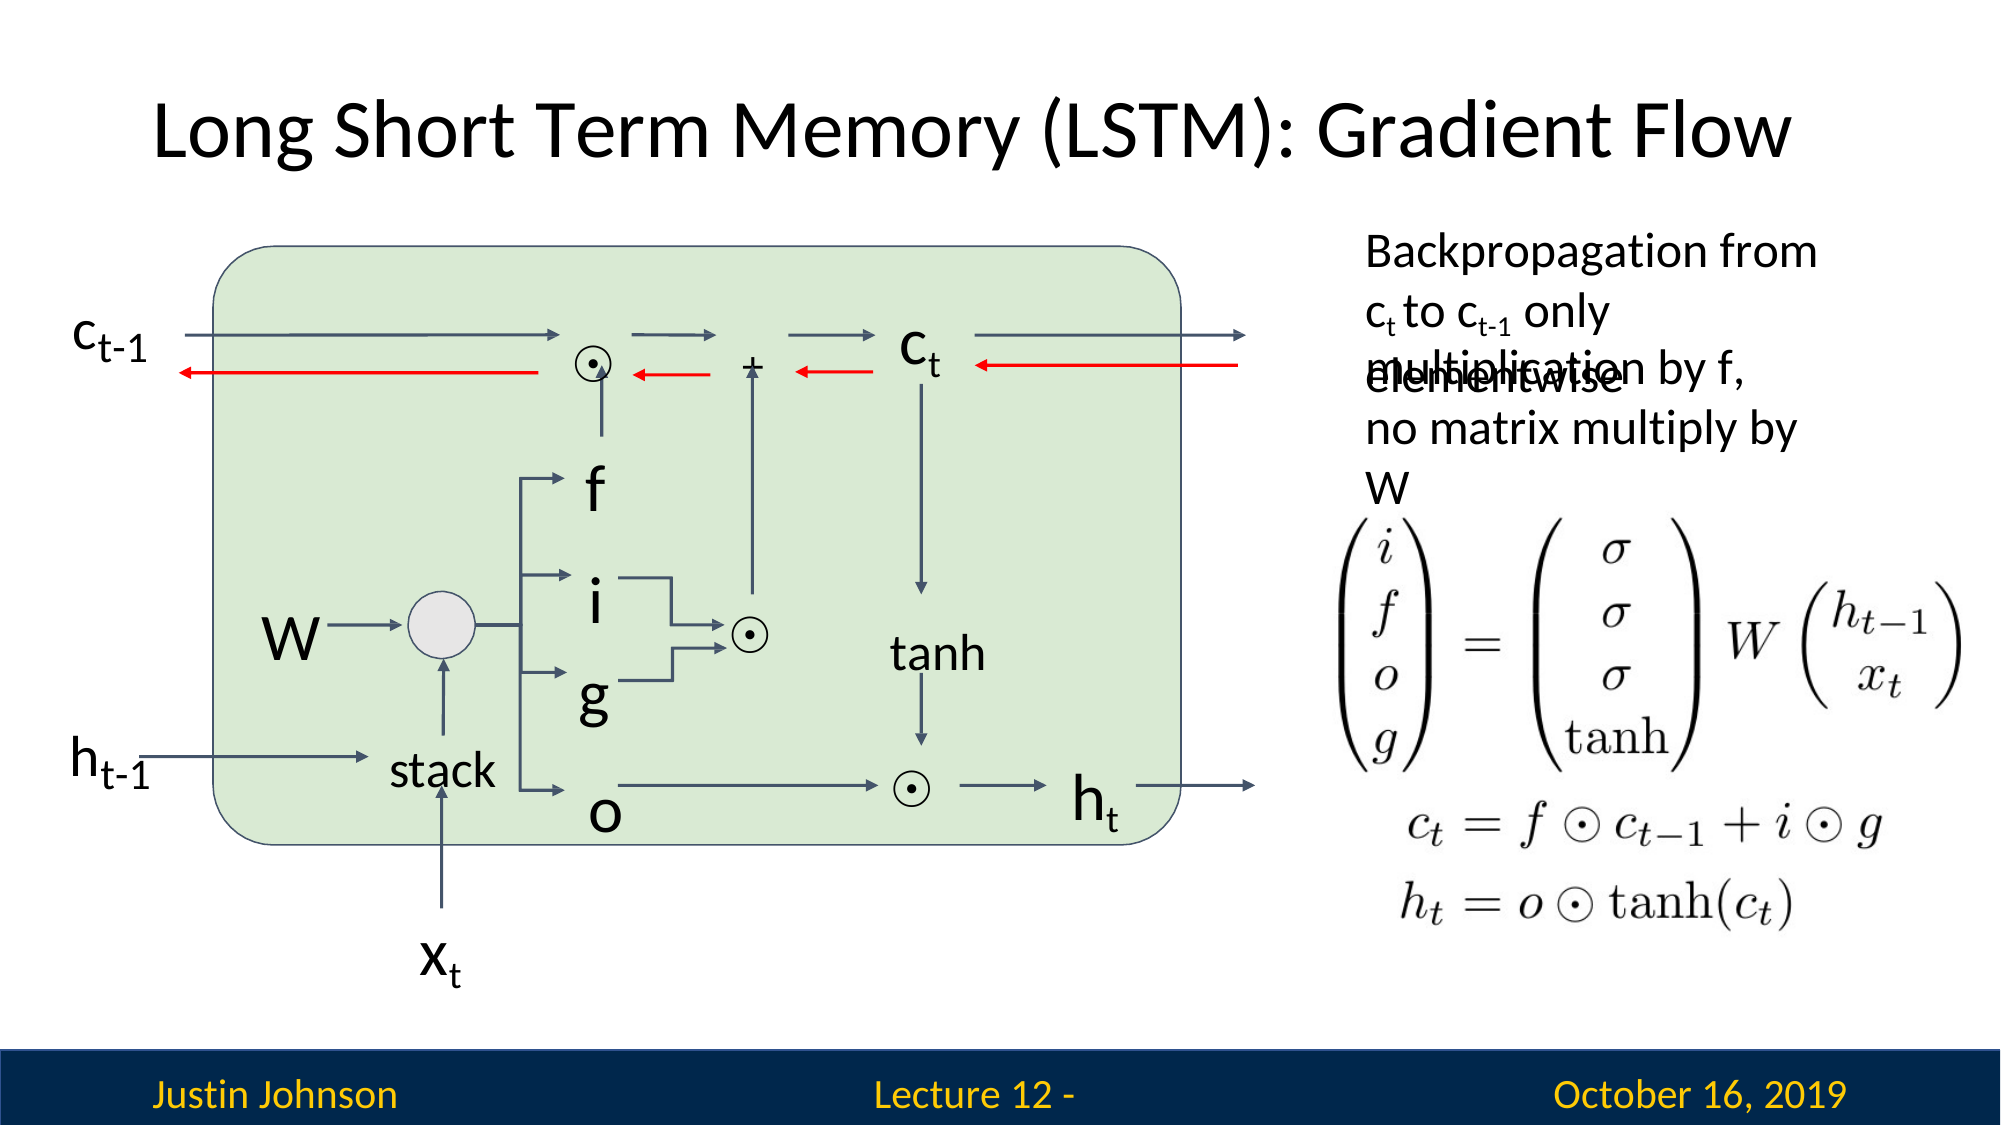

# Long Short Term Memory (LSTM): Gradient Flow
Backpropagation from ct to ct-1 only elementwise

ct
ct-1
☉	+

multiplication by f, no matrix multiply by W

f

i g
o

W
☉
tanh

ht-1
stack

ht
☉

xt
Justin Johnson
October 16, 2019
Lecture 12 - 128